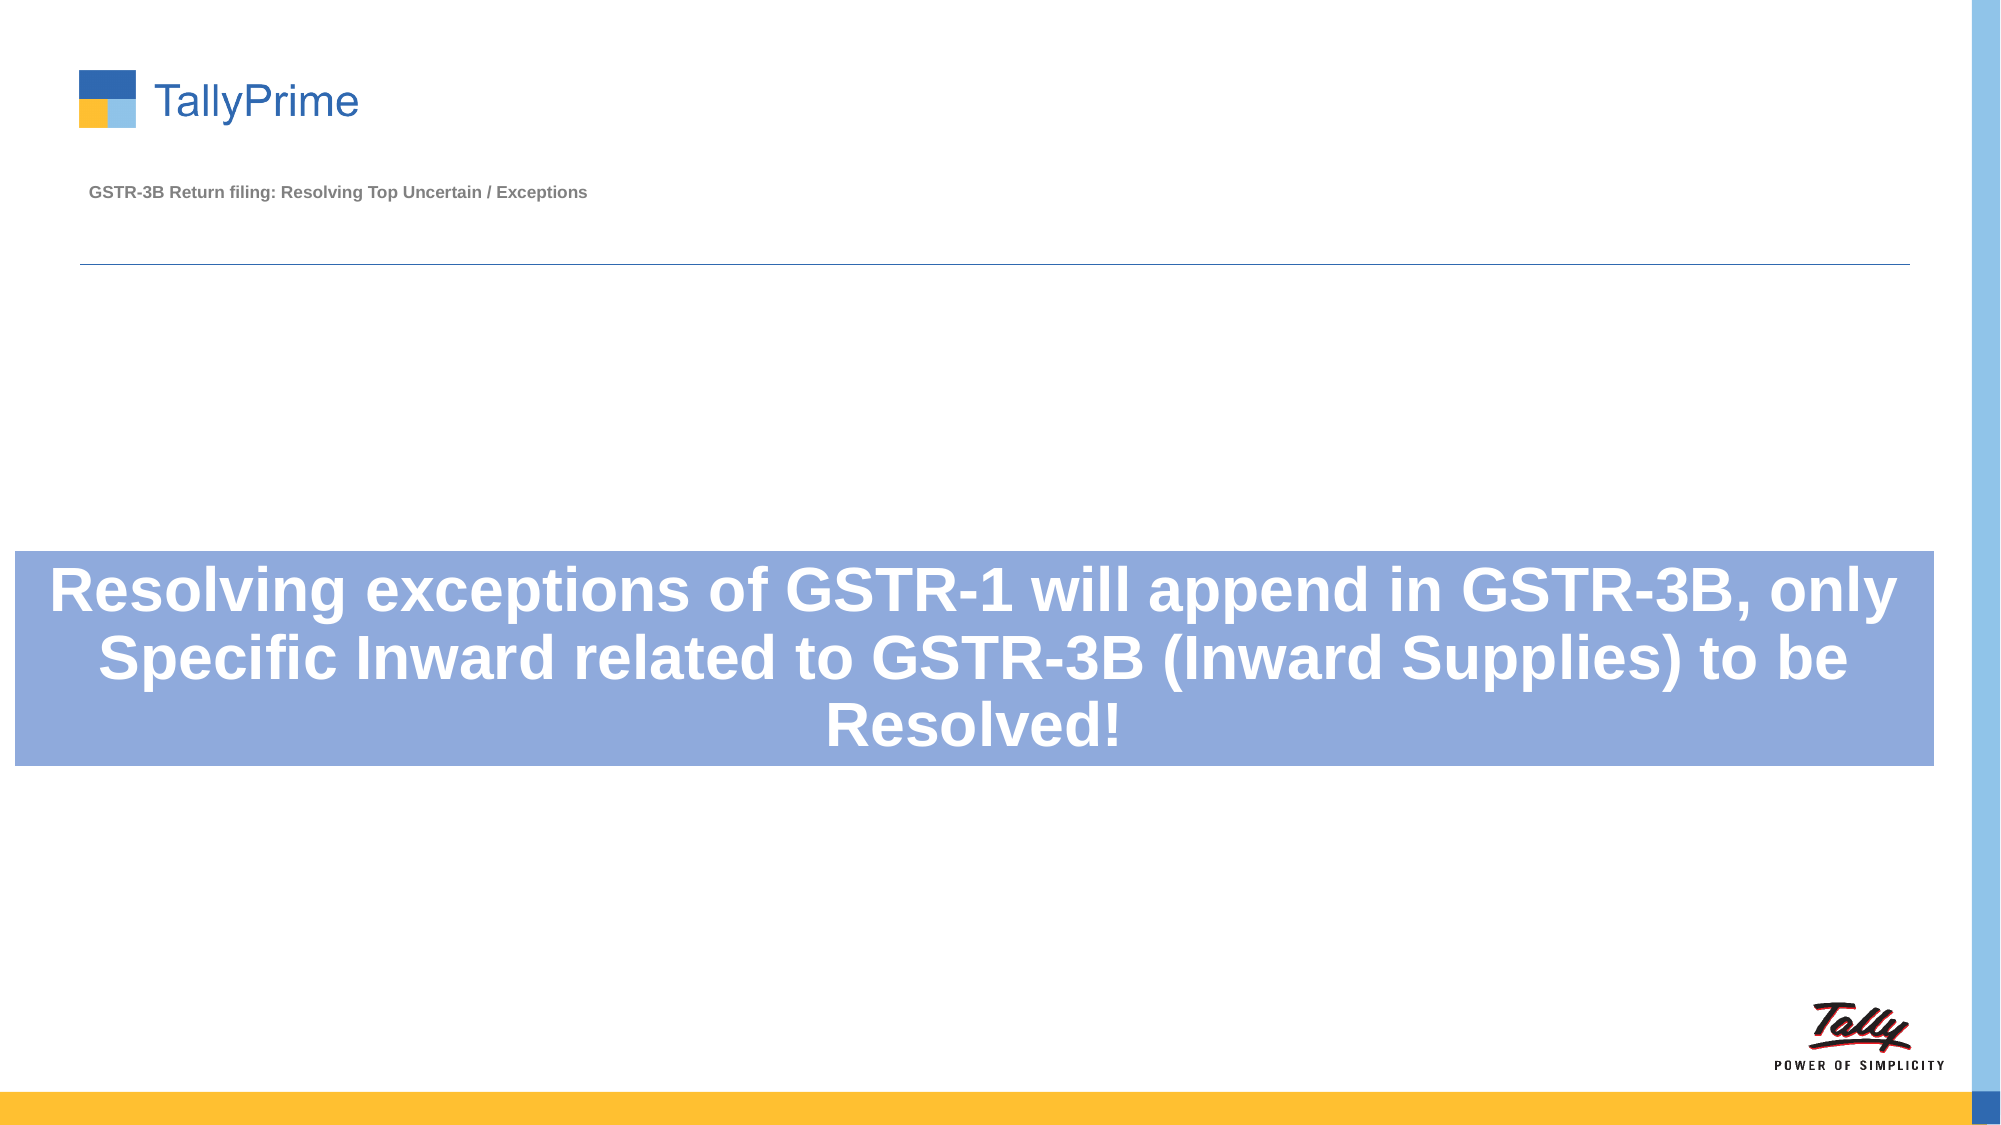

# GSTR-3B Return filing: Resolving Top Uncertain / Exceptions
Resolving exceptions of GSTR-1 will append in GSTR-3B, only Specific Inward related to GSTR-3B (Inward Supplies) to be Resolved!